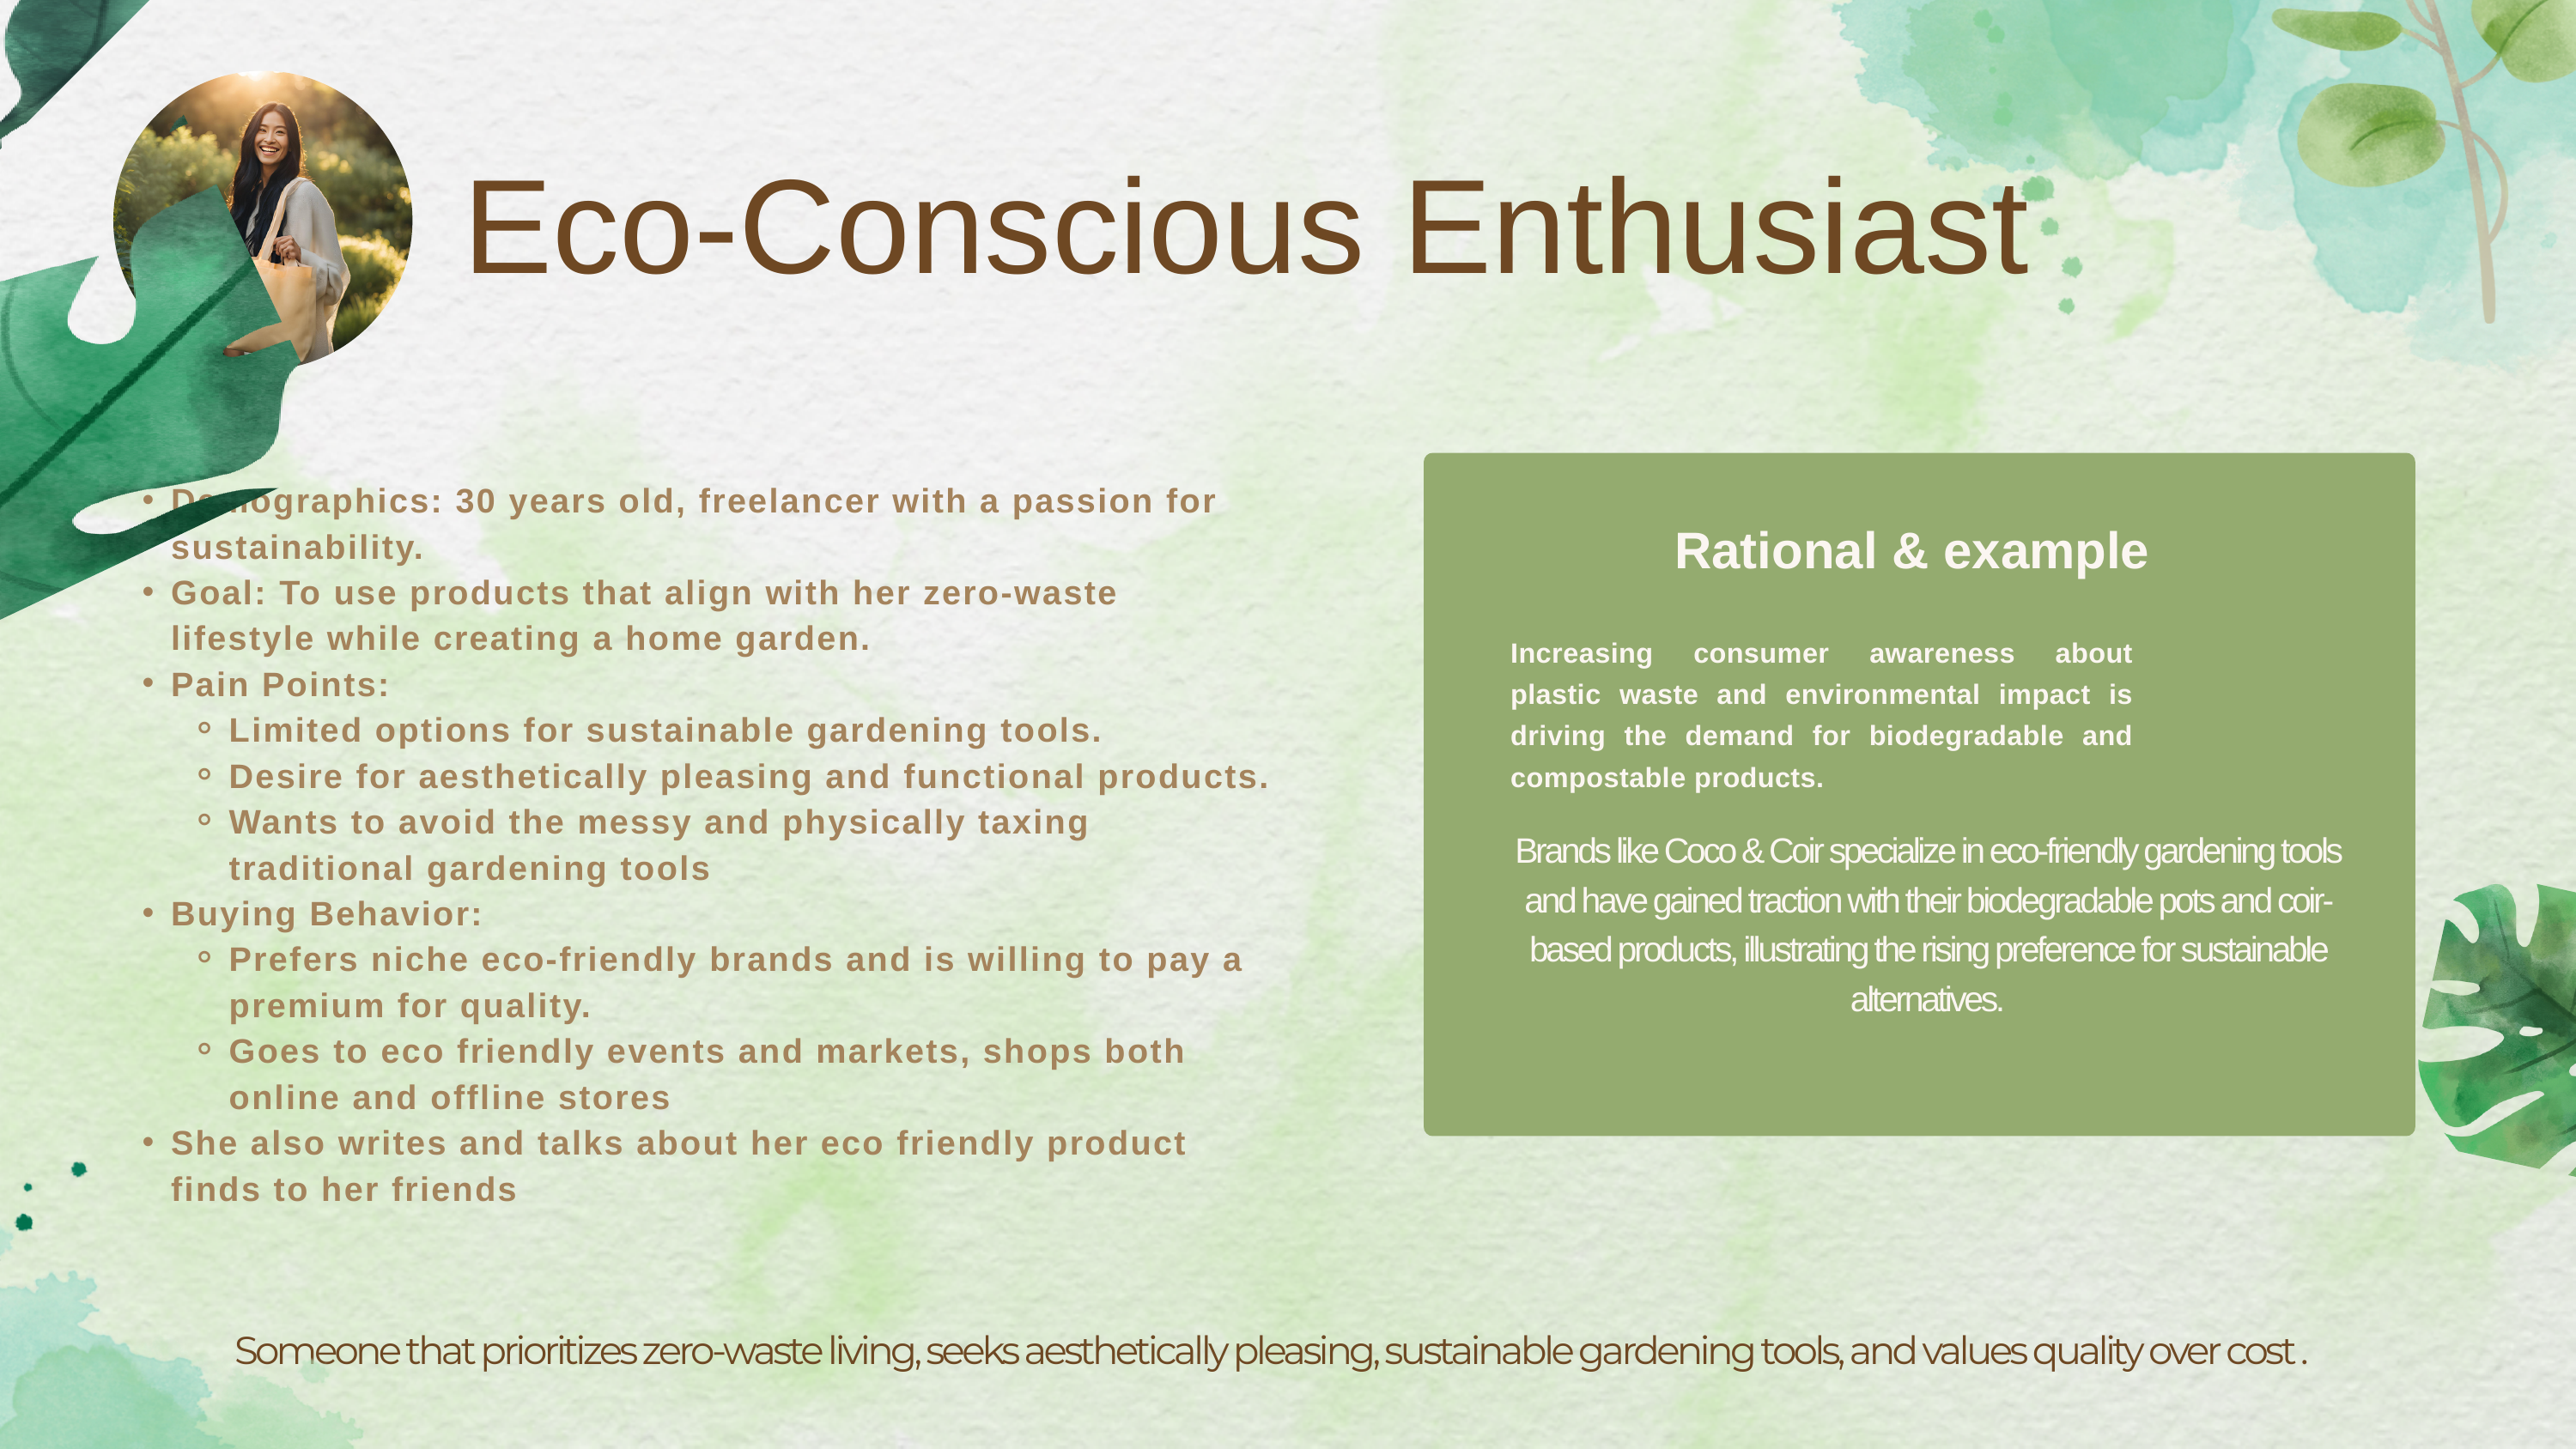

Eco-Conscious Enthusiast

Demographics: 30 years old, freelancer with a passion for sustainability.
Goal: To use products that align with her zero-waste lifestyle while creating a home garden.
Pain Points:
Limited options for sustainable gardening tools.
Desire for aesthetically pleasing and functional products.
Wants to avoid the messy and physically taxing traditional gardening tools
Buying Behavior:
Prefers niche eco-friendly brands and is willing to pay a premium for quality.
Goes to eco friendly events and markets, shops both online and offline stores
She also writes and talks about her eco friendly product finds to her friends

Rational & example
Increasing consumer awareness about plastic waste and environmental impact is driving the demand for biodegradable and compostable products.

Brands like Coco & Coir specialize in eco-friendly gardening tools and have gained traction with their biodegradable pots and coir-based products, illustrating the rising preference for sustainable alternatives.

Someone that prioritizes zero-waste living, seeks aesthetically pleasing, sustainable gardening tools, and values quality over cost .